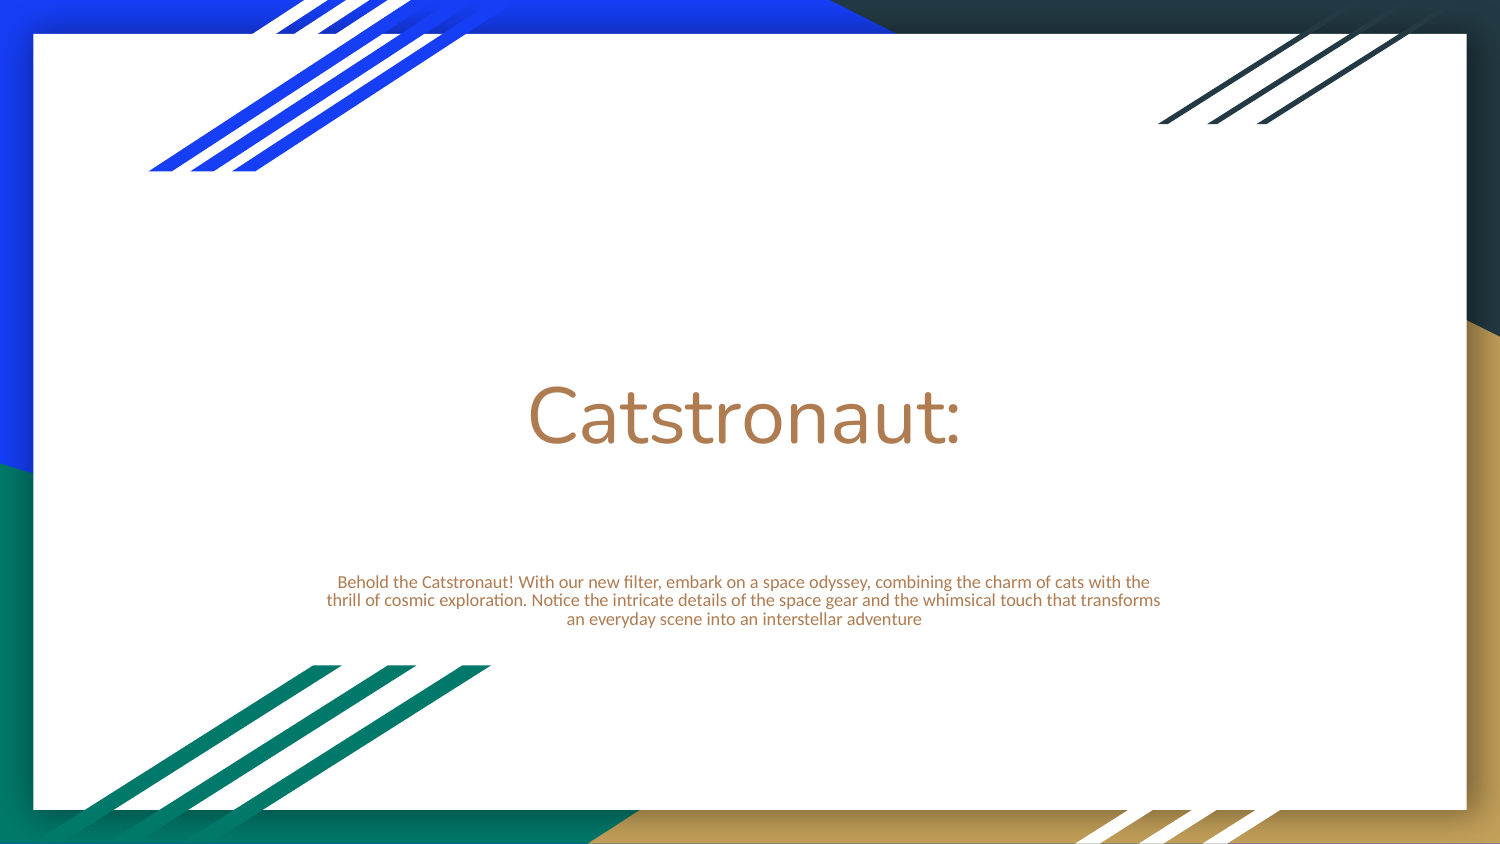

# Catstronaut:
Behold the Catstronaut! With our new filter, embark on a space odyssey, combining the charm of cats with the thrill of cosmic exploration. Notice the intricate details of the space gear and the whimsical touch that transforms an everyday scene into an interstellar adventure